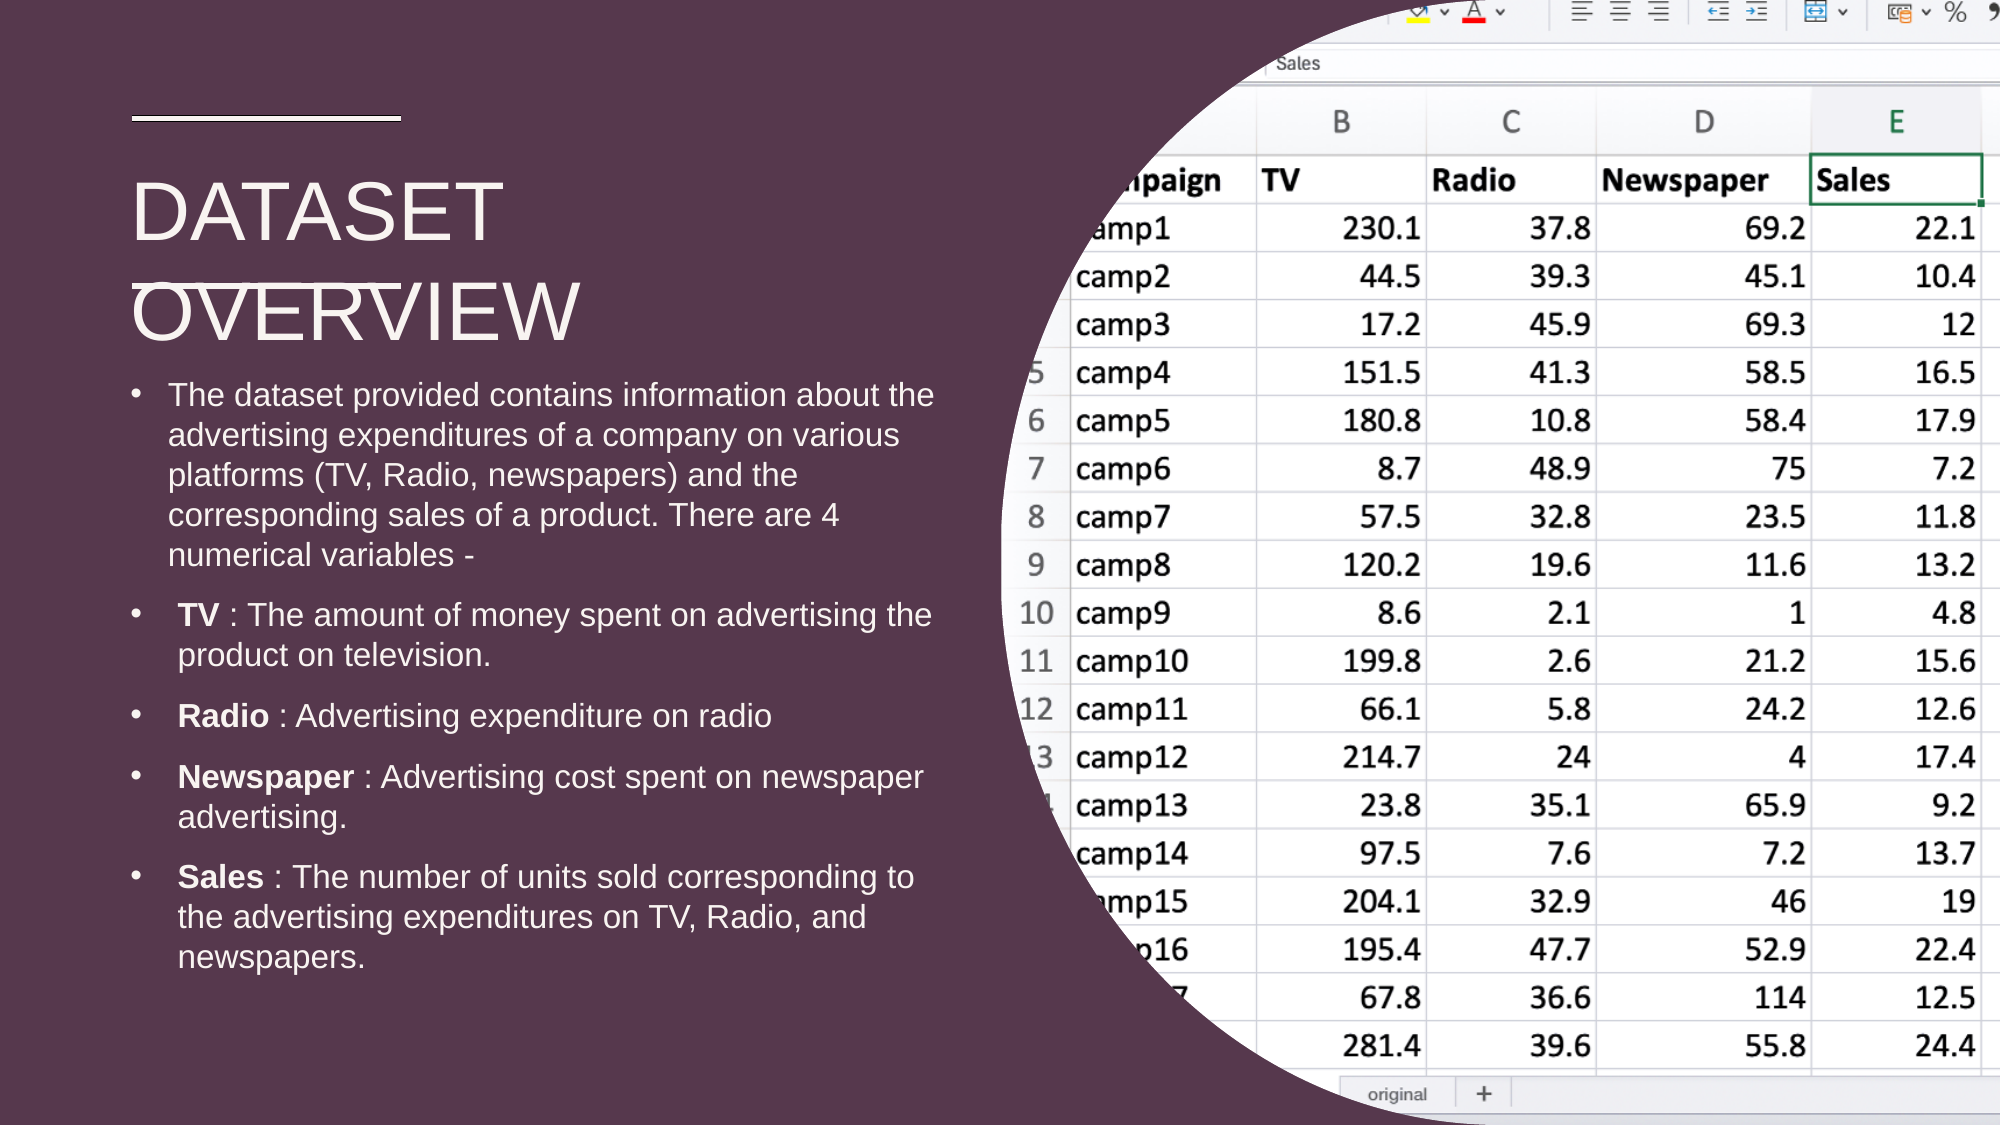

# Dataset Overview
The dataset provided contains information about the advertising expenditures of a company on various platforms (TV, Radio, newspapers) and the corresponding sales of a product. There are 4 numerical variables -
TV : The amount of money spent on advertising the product on television.
Radio : Advertising expenditure on radio
Newspaper : Advertising cost spent on newspaper advertising.
Sales : The number of units sold corresponding to the advertising expenditures on TV, Radio, and newspapers.